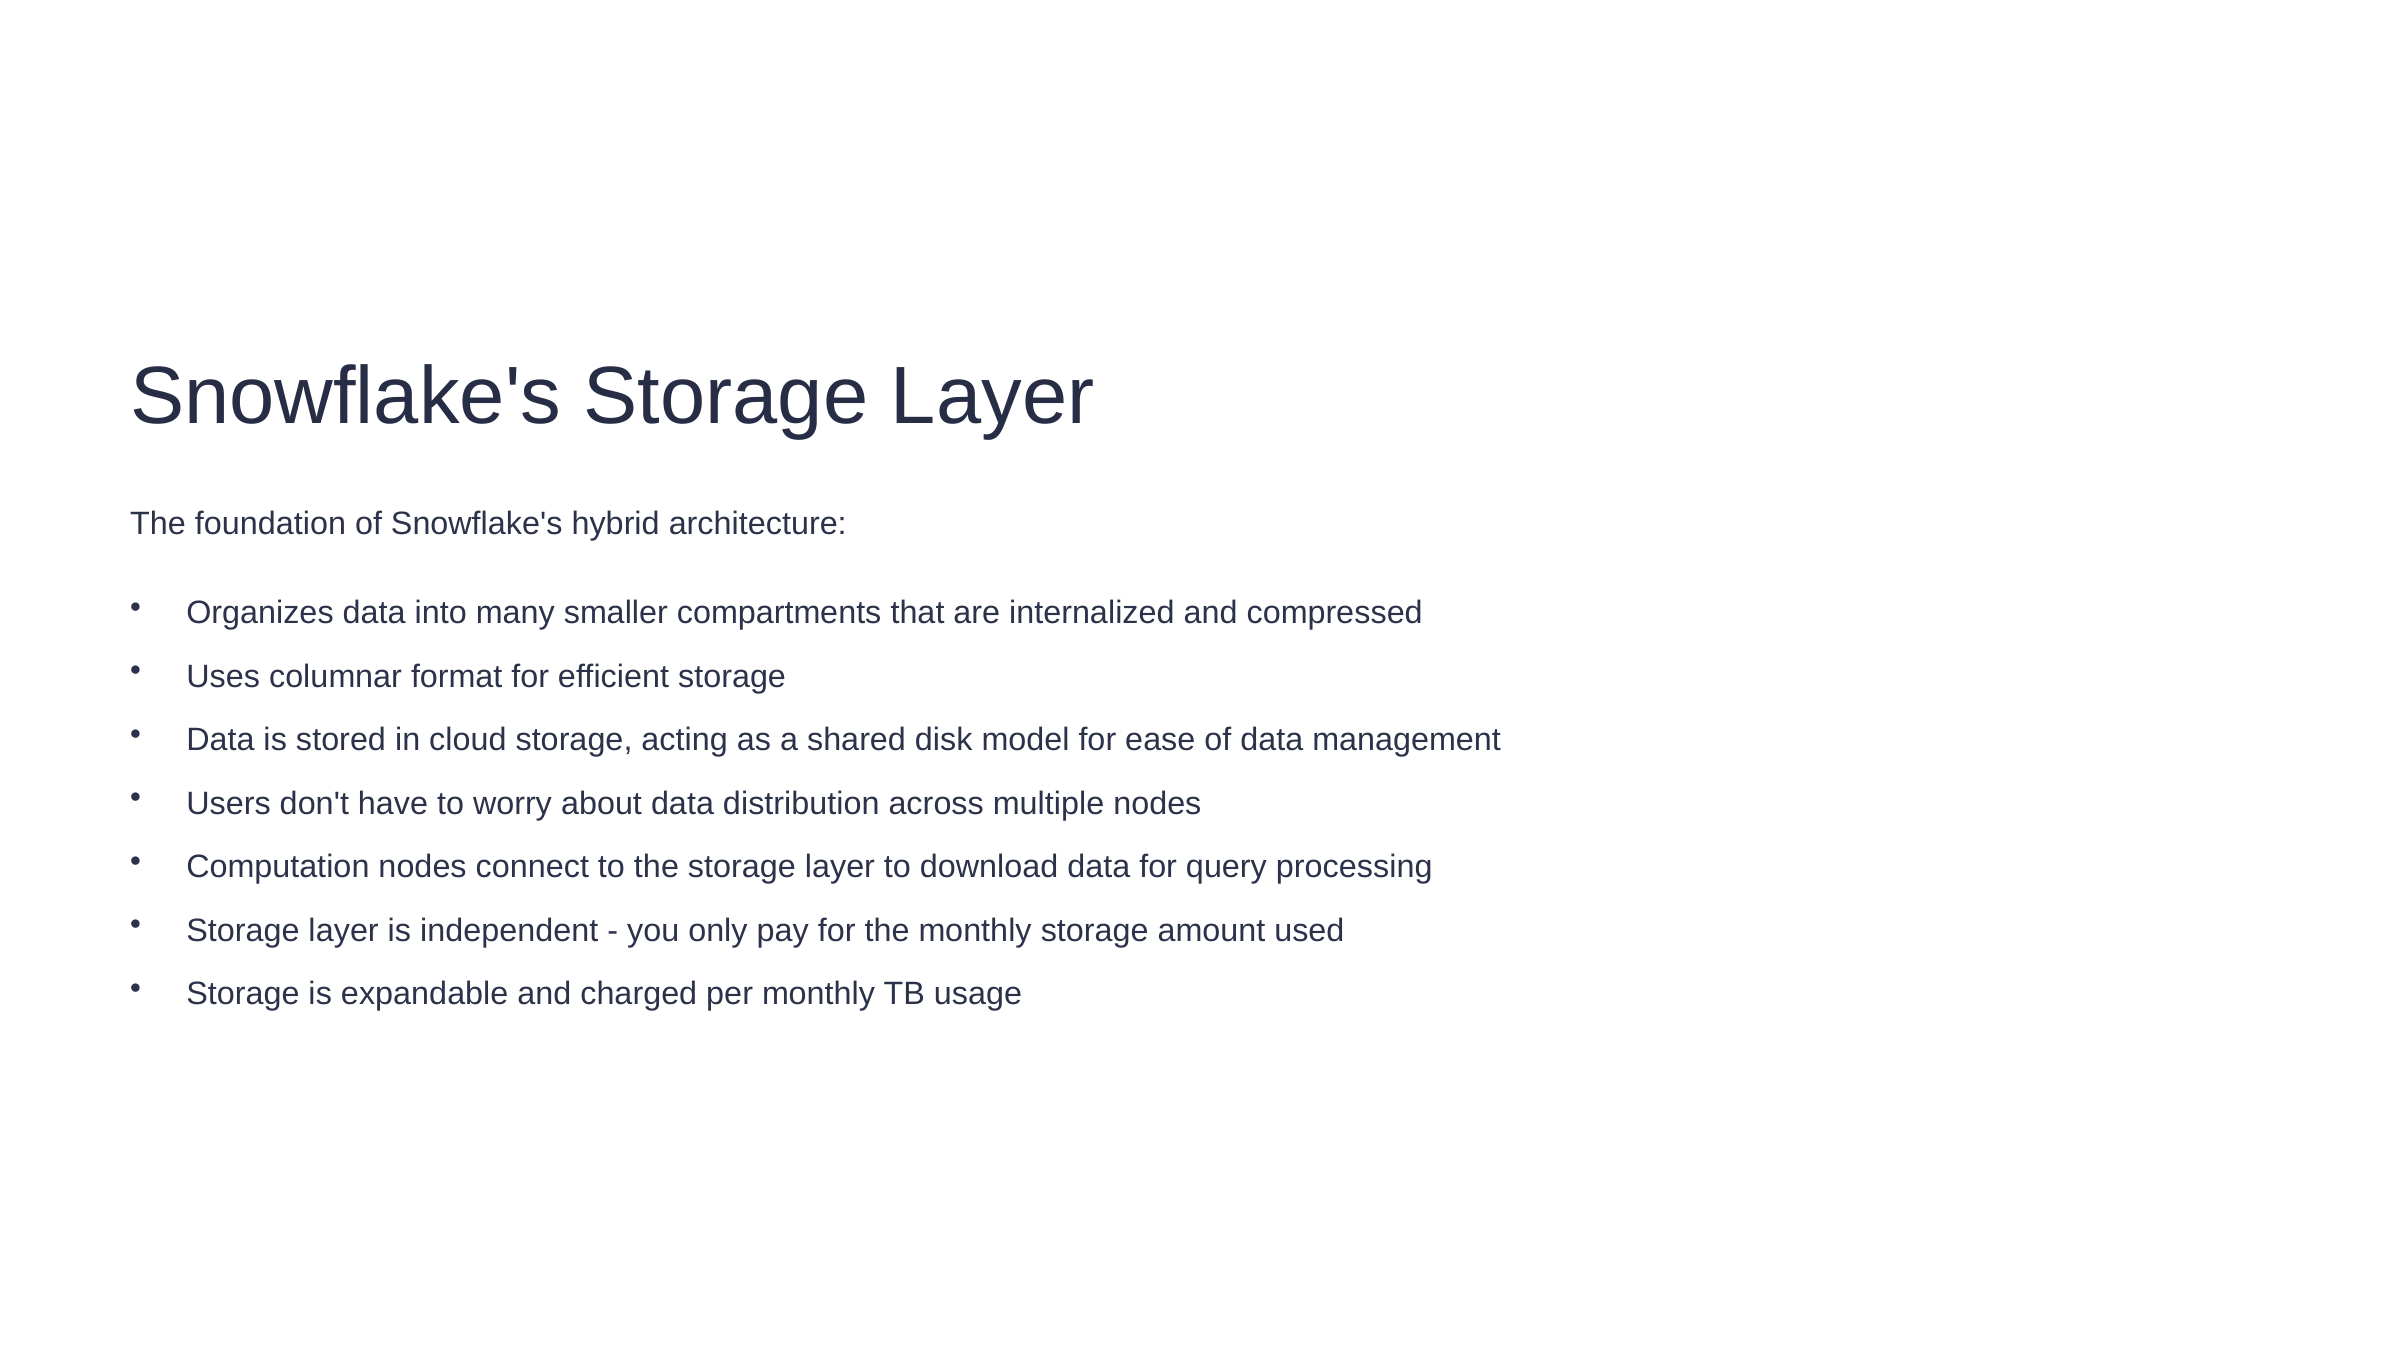

Snowflake's Storage Layer
The foundation of Snowflake's hybrid architecture:
Organizes data into many smaller compartments that are internalized and compressed
Uses columnar format for efficient storage
Data is stored in cloud storage, acting as a shared disk model for ease of data management
Users don't have to worry about data distribution across multiple nodes
Computation nodes connect to the storage layer to download data for query processing
Storage layer is independent - you only pay for the monthly storage amount used
Storage is expandable and charged per monthly TB usage